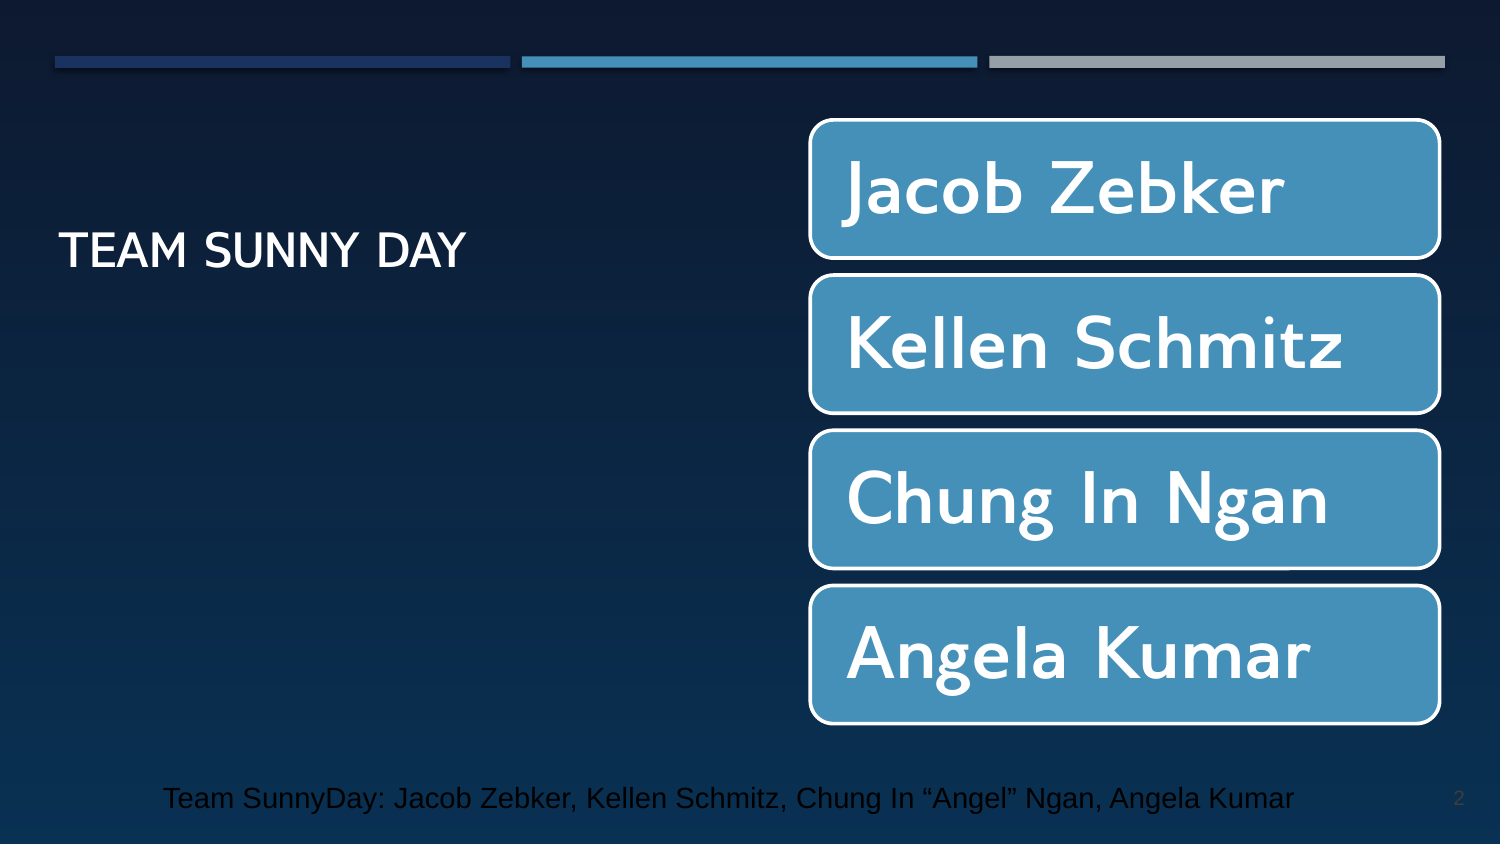

Jacob Zebker
Kellen Schmitz
Chung In Ngan
Angela Kumar
# Team Sunny Day
Team SunnyDay: Jacob Zebker, Kellen Schmitz, Chung In “Angel” Ngan, Angela Kumar
2